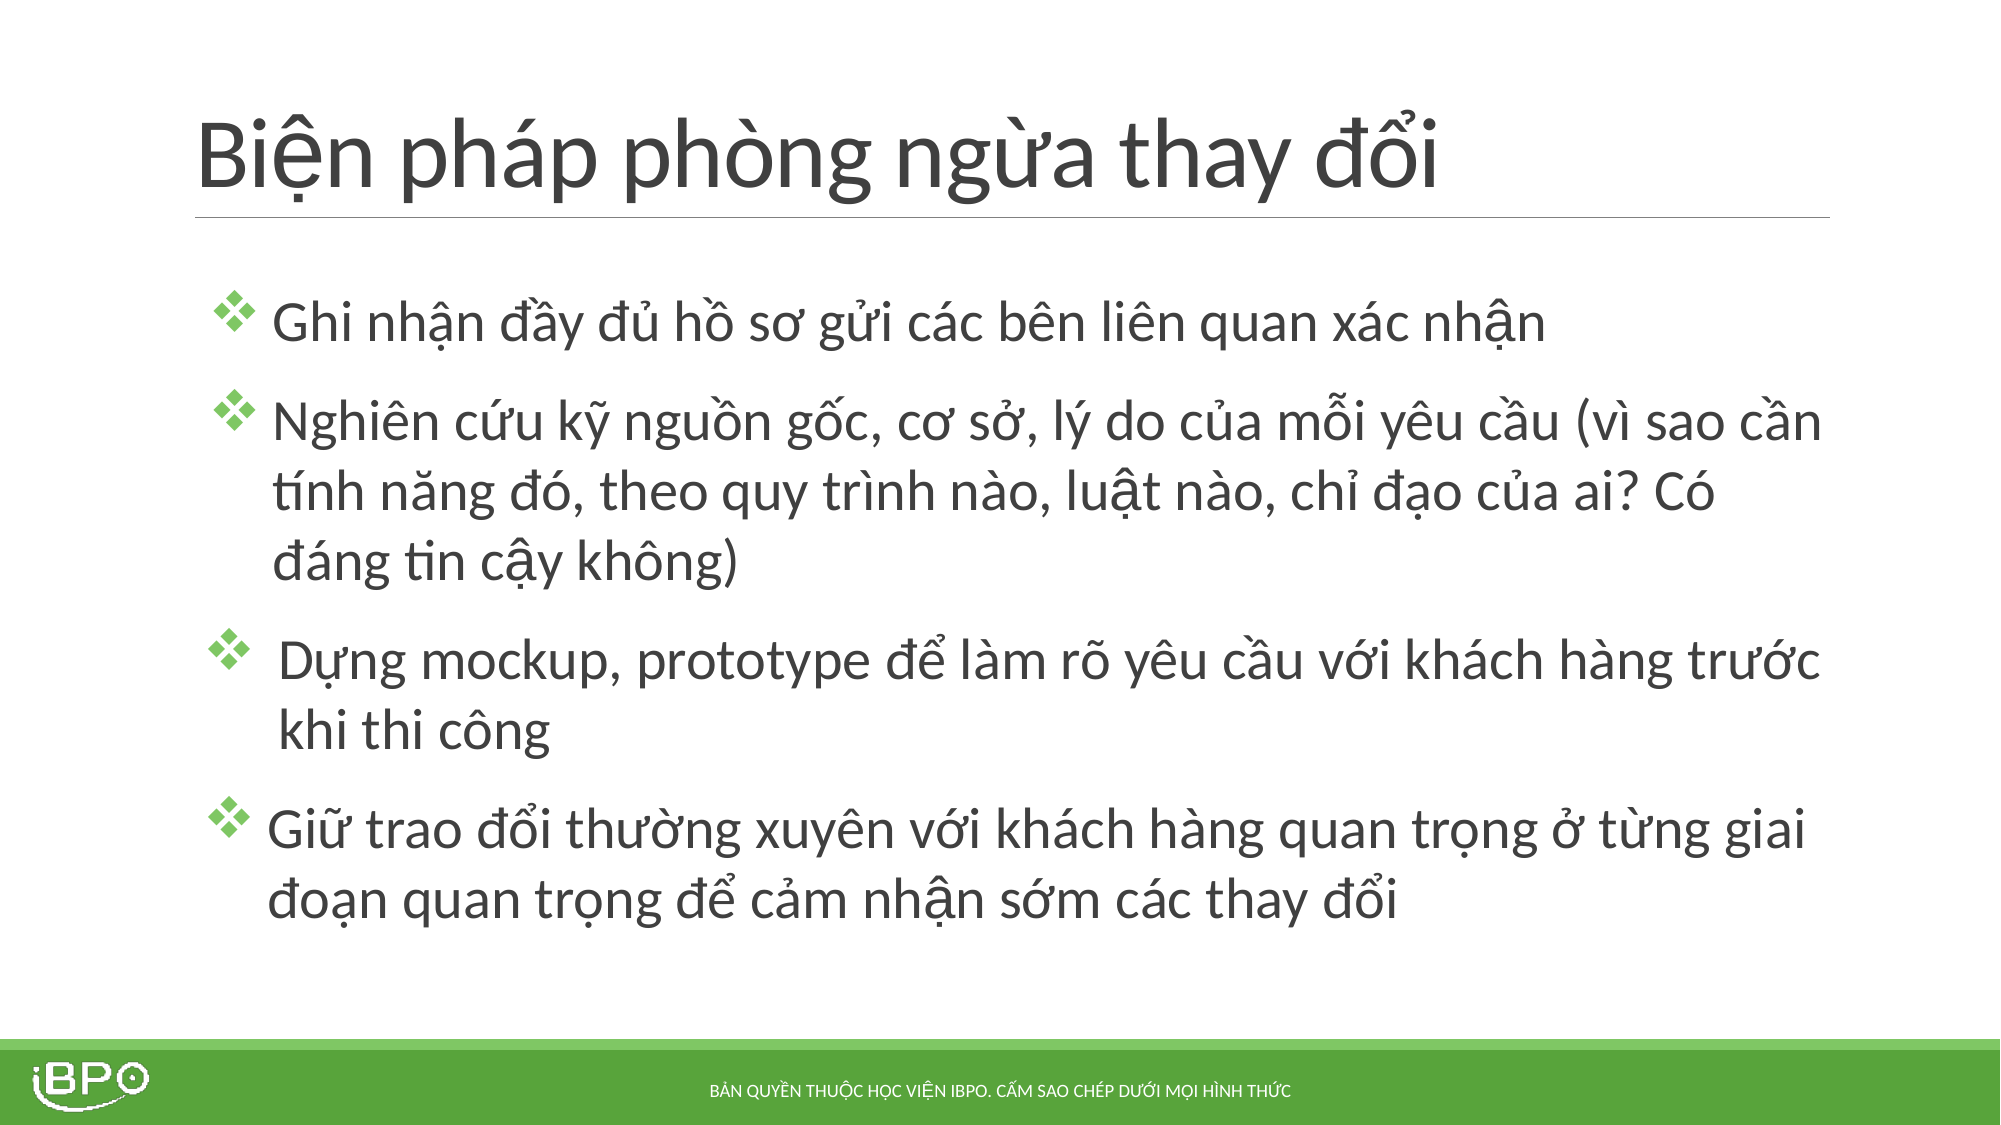

# Biện pháp phòng ngừa thay đổi
Ghi nhận đầy đủ hồ sơ gửi các bên liên quan xác nhận
Nghiên cứu kỹ nguồn gốc, cơ sở, lý do của mỗi yêu cầu (vì sao cần tính năng đó, theo quy trình nào, luật nào, chỉ đạo của ai? Có đáng tin cậy không)
Dựng mockup, prototype để làm rõ yêu cầu với khách hàng trước khi thi công
Giữ trao đổi thường xuyên với khách hàng quan trọng ở từng giai đoạn quan trọng để cảm nhận sớm các thay đổi
Bản quyền thuộc Học viện iBPO. Cấm sao chép dưới mọi hình thức